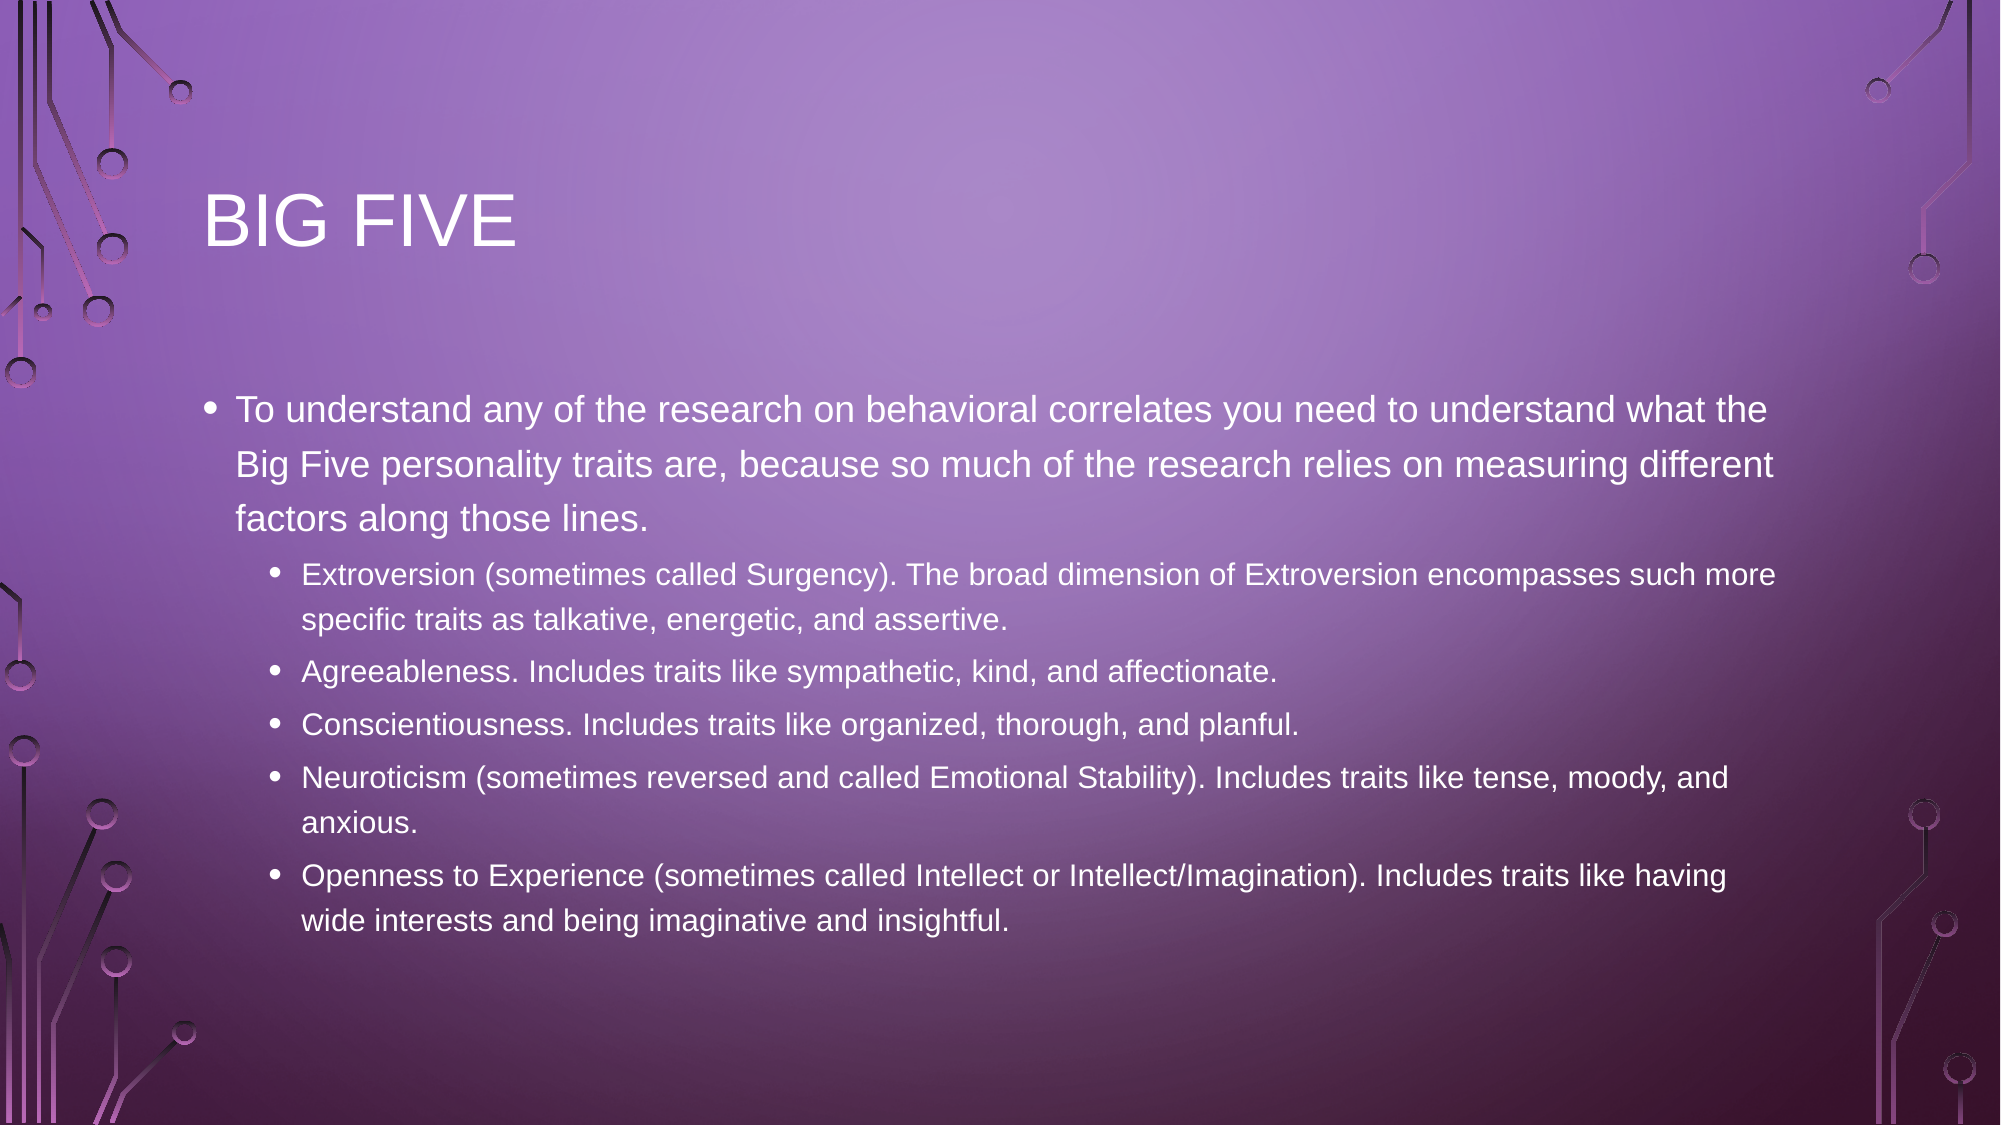

# Big Five
To understand any of the research on behavioral correlates you need to understand what the Big Five personality traits are, because so much of the research relies on measuring different factors along those lines.
Extroversion (sometimes called Surgency). The broad dimension of Extroversion encompasses such more specific traits as talkative, energetic, and assertive.
Agreeableness. Includes traits like sympathetic, kind, and affectionate.
Conscientiousness. Includes traits like organized, thorough, and planful.
Neuroticism (sometimes reversed and called Emotional Stability). Includes traits like tense, moody, and anxious.
Openness to Experience (sometimes called Intellect or Intellect/Imagination). Includes traits like having wide interests and being imaginative and insightful.